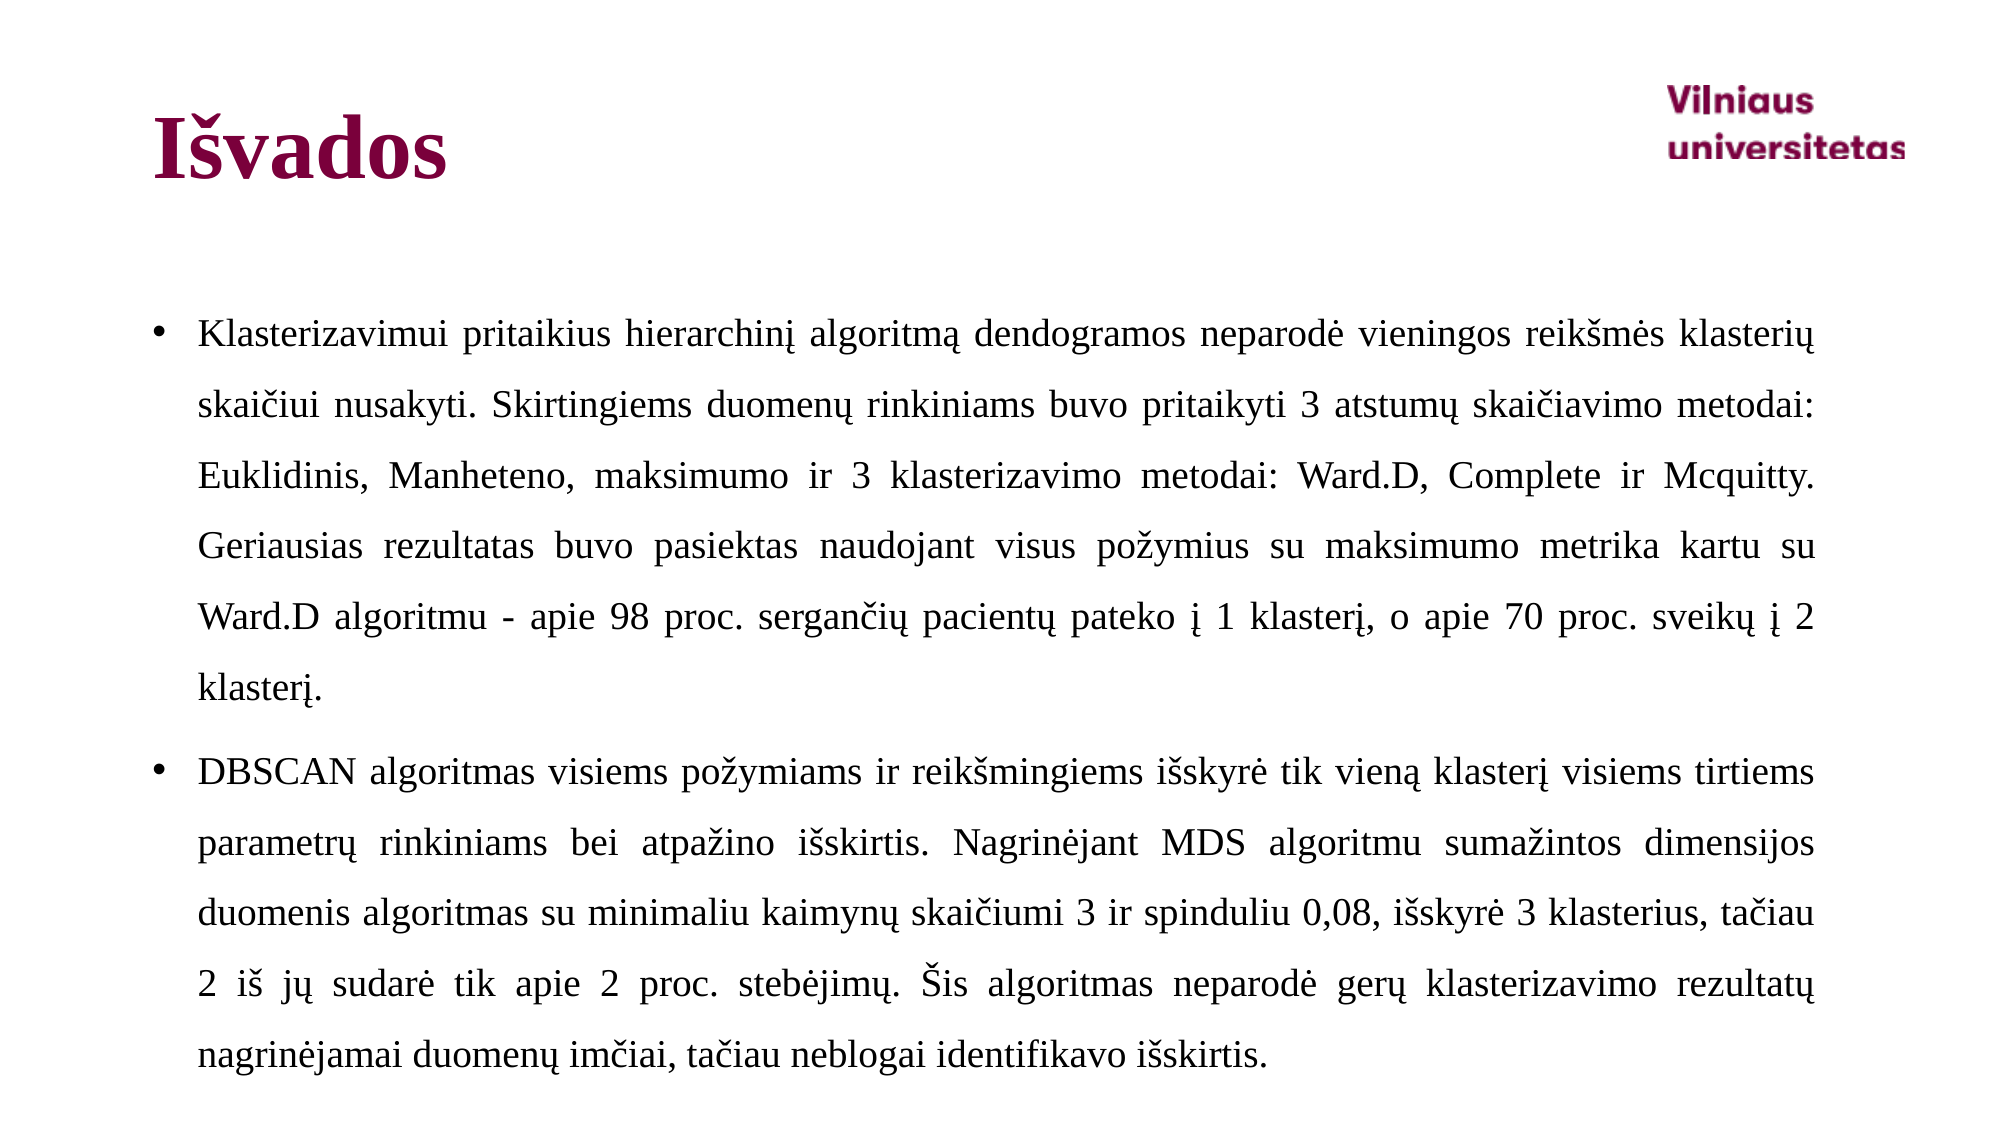

# Išvados
Klasterizavimui pritaikius hierarchinį algoritmą dendogramos neparodė vieningos reikšmės klasterių skaičiui nusakyti. Skirtingiems duomenų rinkiniams buvo pritaikyti 3 atstumų skaičiavimo metodai: Euklidinis, Manheteno, maksimumo ir 3 klasterizavimo metodai: Ward.D, Complete ir Mcquitty. Geriausias rezultatas buvo pasiektas naudojant visus požymius su maksimumo metrika kartu su Ward.D algoritmu - apie 98 proc. sergančių pacientų pateko į 1 klasterį, o apie 70 proc. sveikų į 2 klasterį.
DBSCAN algoritmas visiems požymiams ir reikšmingiems išskyrė tik vieną klasterį visiems tirtiems parametrų rinkiniams bei atpažino išskirtis. Nagrinėjant MDS algoritmu sumažintos dimensijos duomenis algoritmas su minimaliu kaimynų skaičiumi 3 ir spinduliu 0,08, išskyrė 3 klasterius, tačiau 2 iš jų sudarė tik apie 2 proc. stebėjimų. Šis algoritmas neparodė gerų klasterizavimo rezultatų nagrinėjamai duomenų imčiai, tačiau neblogai identifikavo išskirtis.